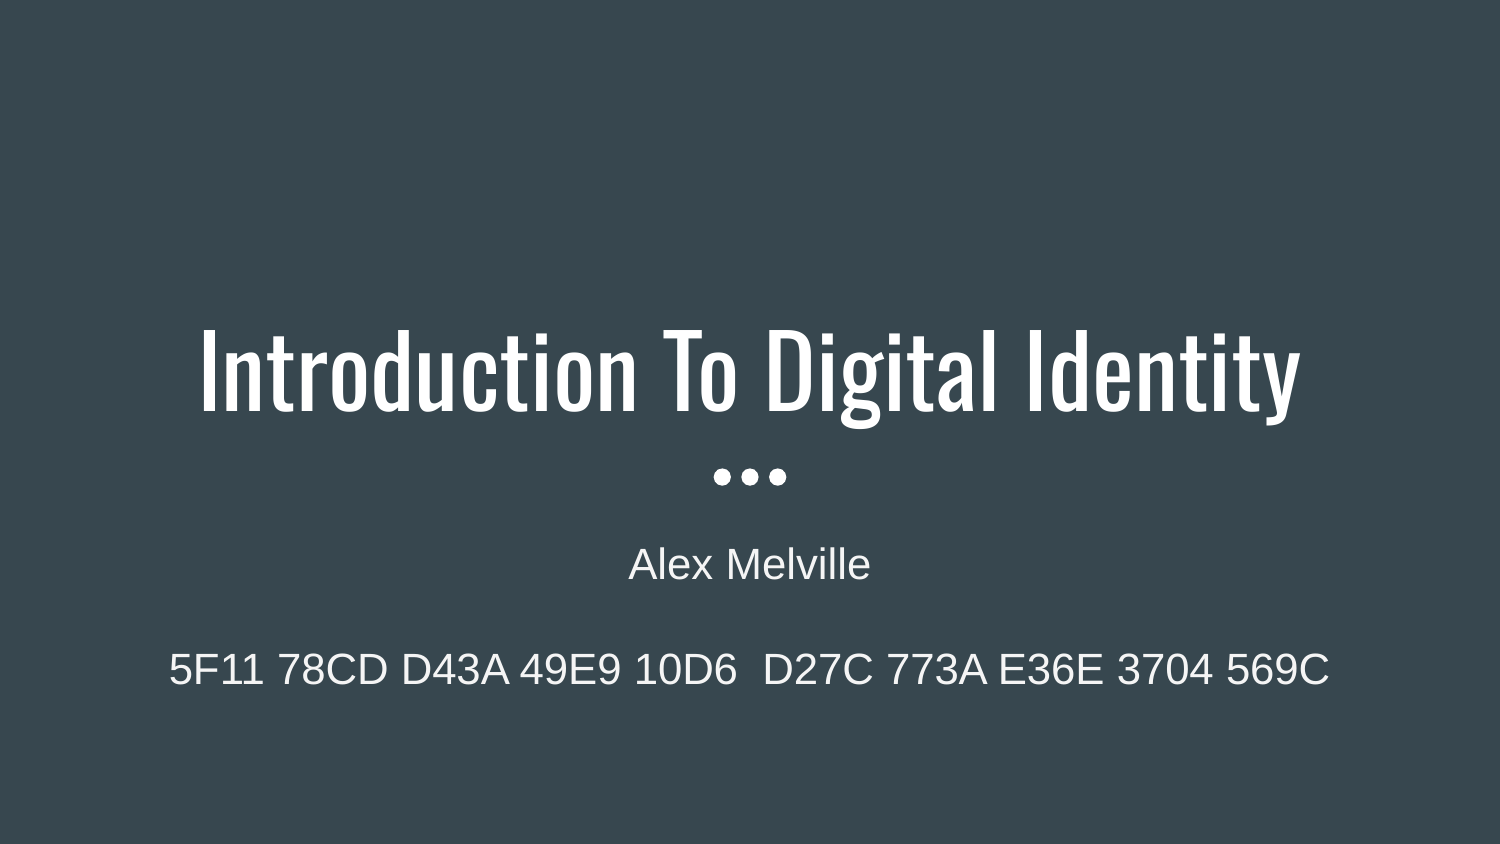

# Introduction To Digital Identity
Alex Melville

5F11 78CD D43A 49E9 10D6  D27C 773A E36E 3704 569C